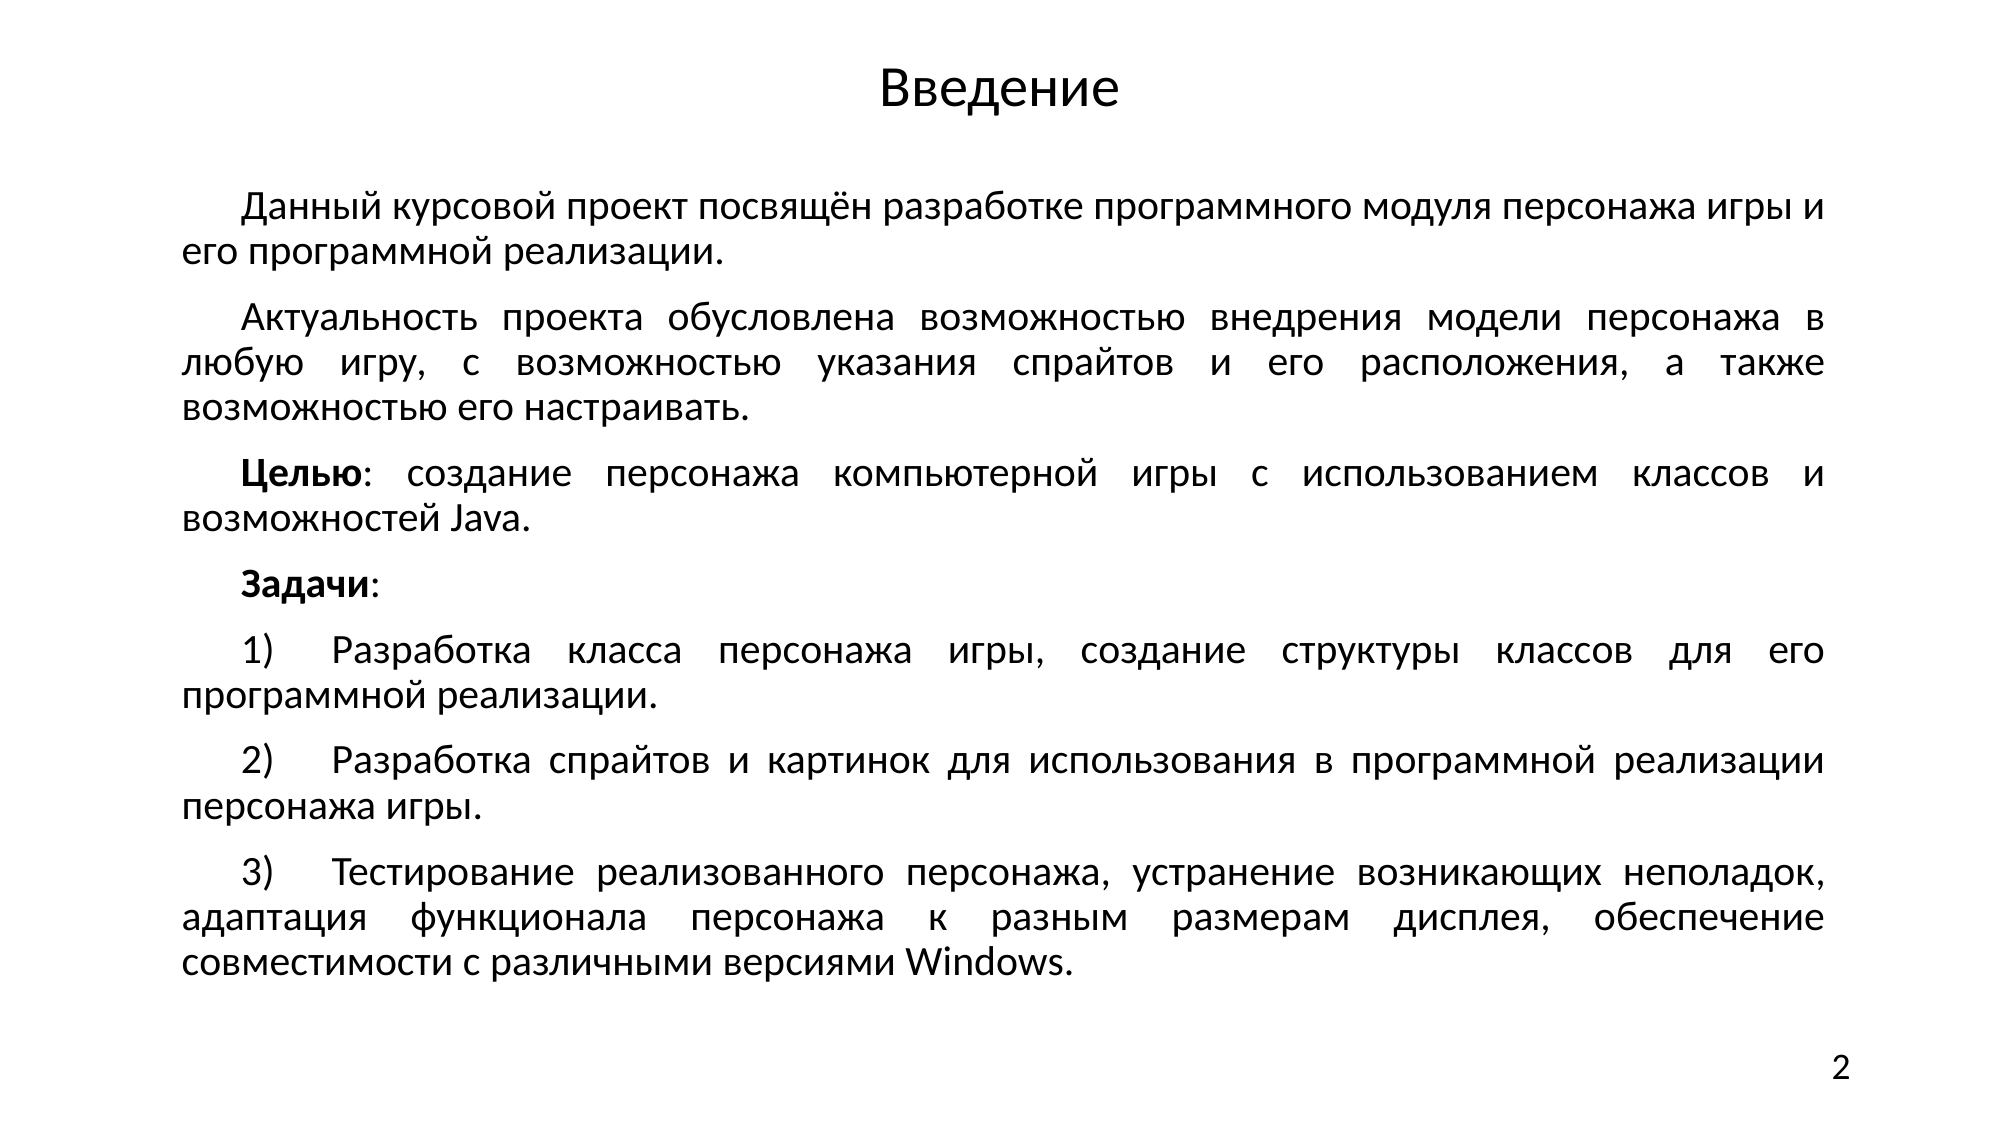

# Введение
Данный курсовой проект посвящён разработке программного модуля персонажа игры и его программной реализации.
Актуальность проекта обусловлена возможностью внедрения модели персонажа в любую игру, с возможностью указания спрайтов и его расположения, а также возможностью его настраивать.
Целью: создание персонажа компьютерной игры с использованием классов и возможностей Java.
Задачи:
1)	Разработка класса персонажа игры, создание структуры классов для его программной реализации.
2)	Разработка спрайтов и картинок для использования в программной реализации персонажа игры.
3)	Тестирование реализованного персонажа, устранение возникающих неполадок, адаптация функционала персонажа к разным размерам дисплея, обеспечение совместимости с различными версиями Windows.

2